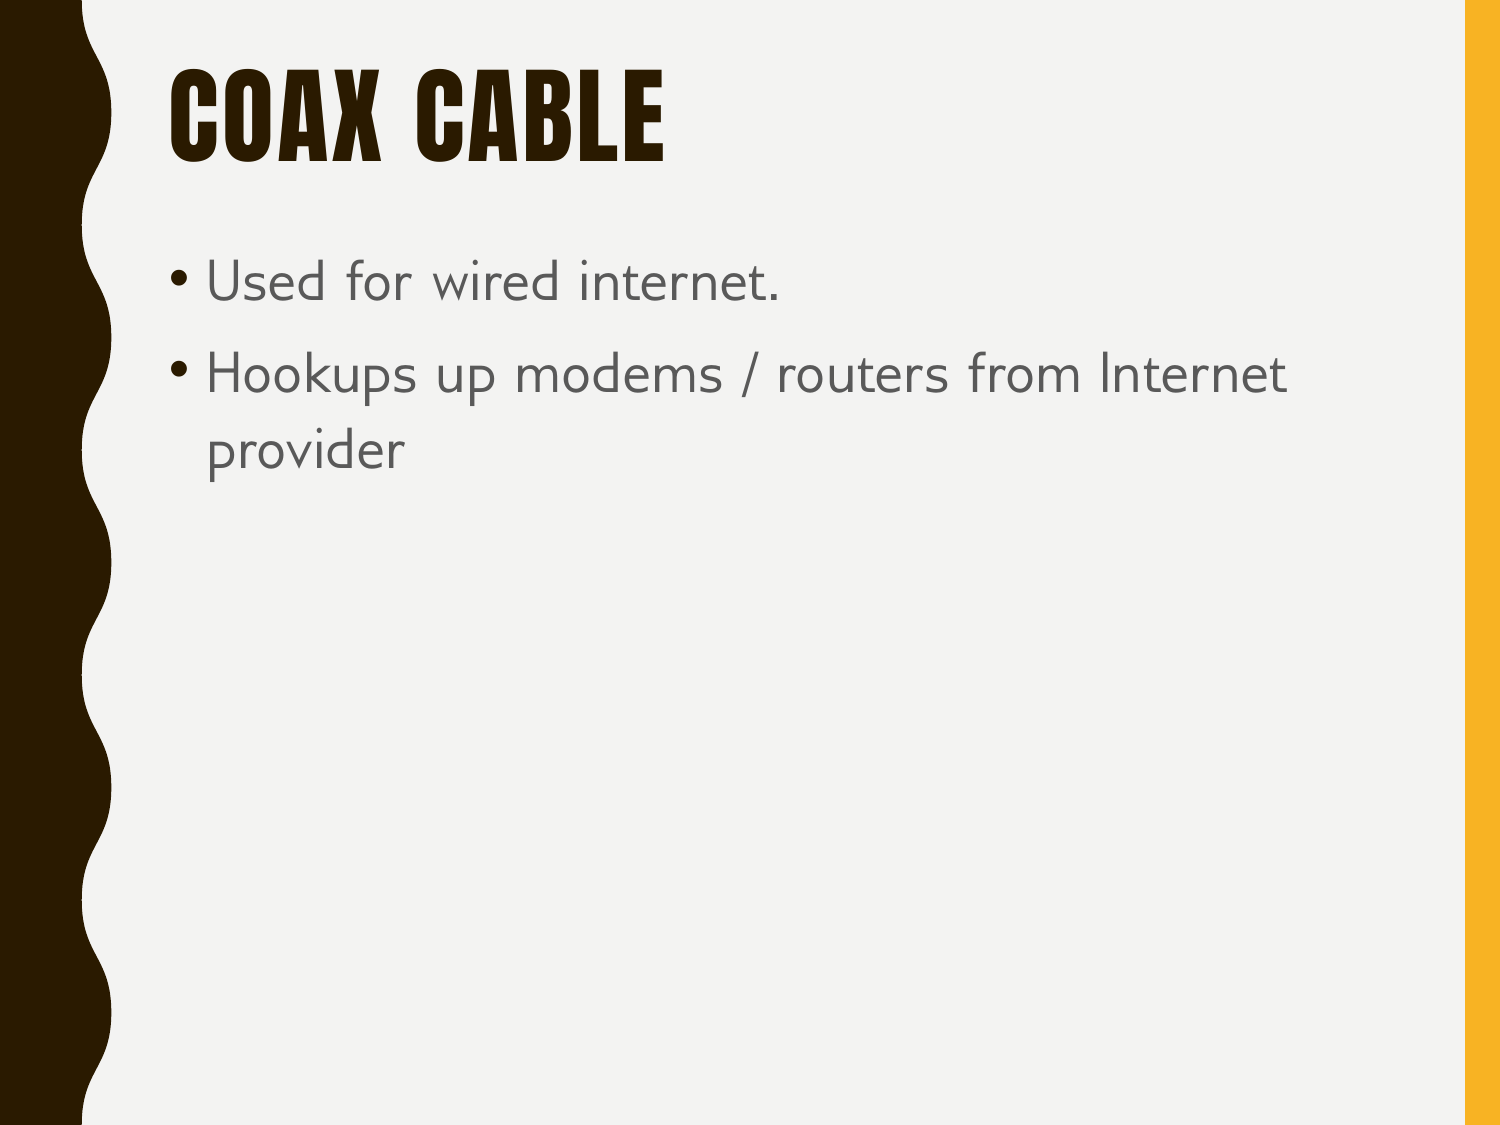

# Coax Cable
Used for wired internet.
Hookups up modems / routers from Internet provider